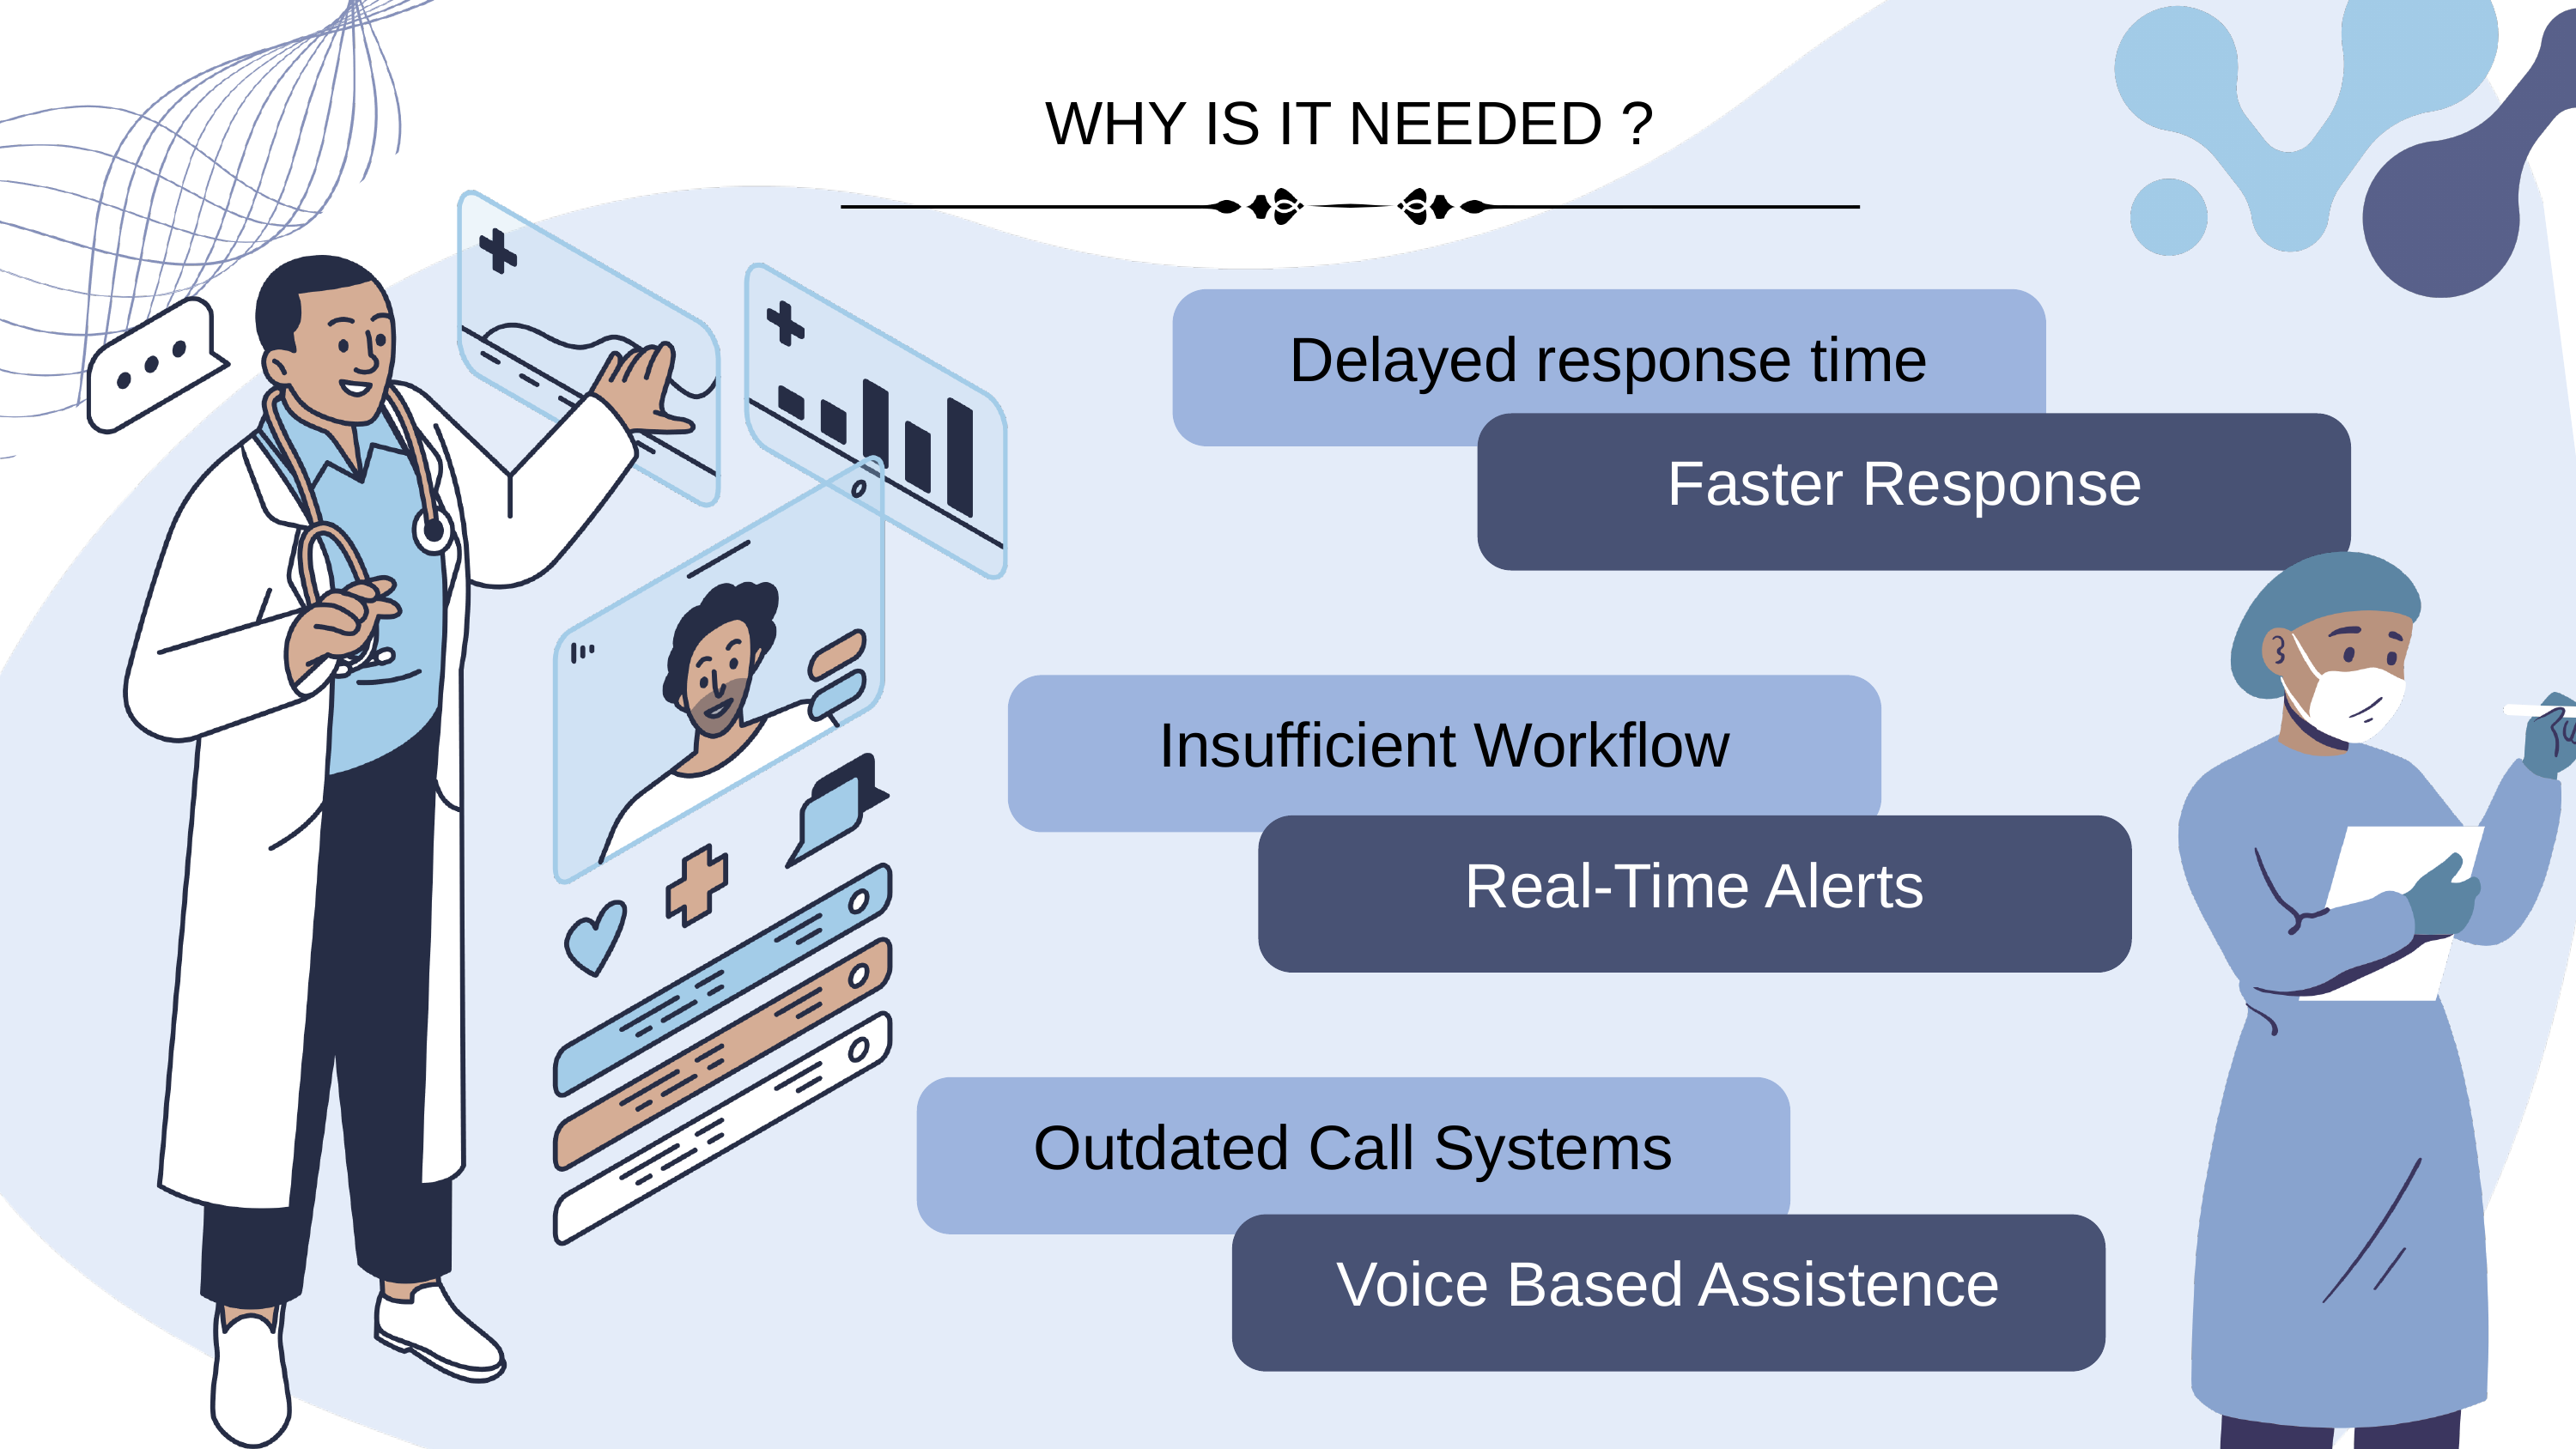

WHY IS IT NEEDED ?

Delayed response time

Faster Response

Insufficient Workflow

Real-Time Alerts

Outdated Call Systems

Voice Based Assistence